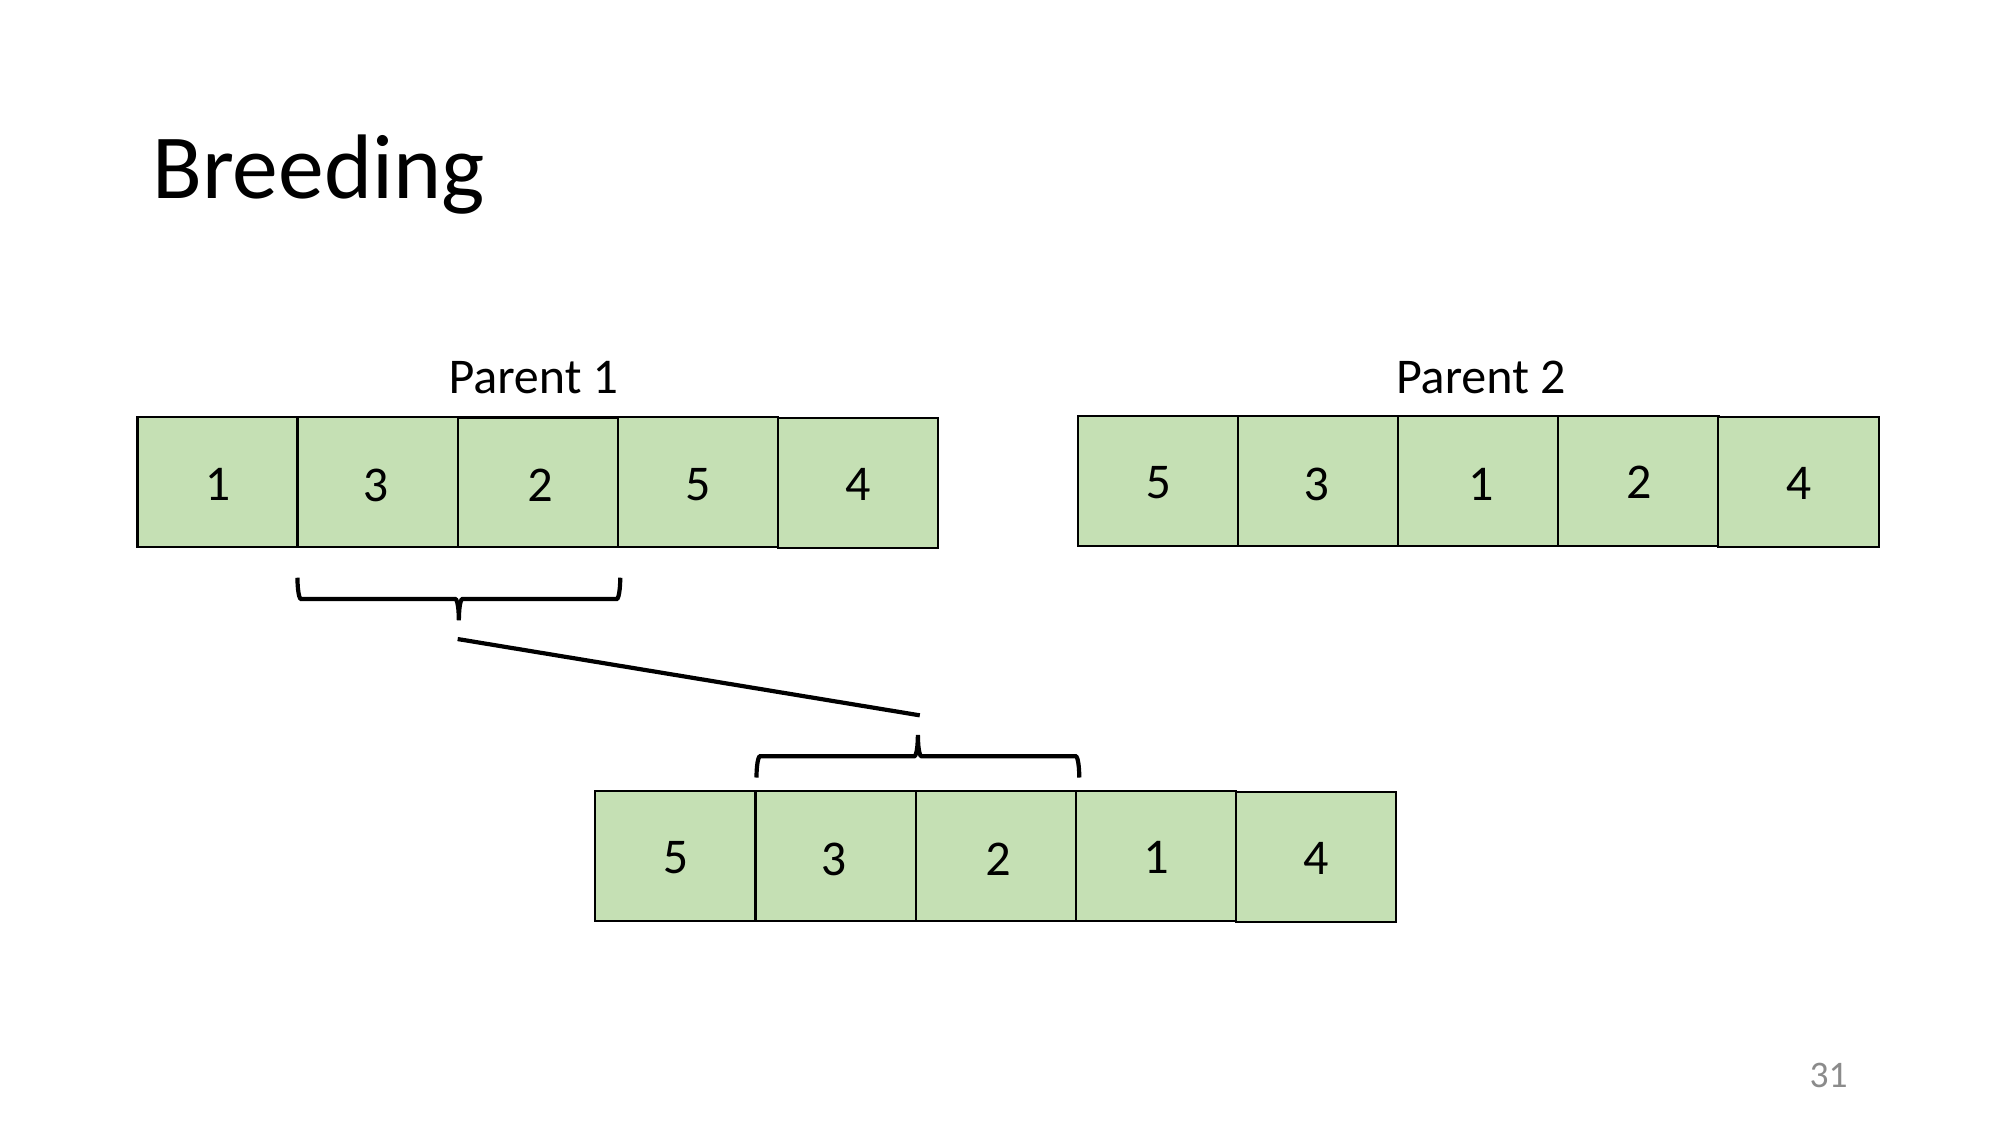

# Breeding
Parent 1
Parent 2

2
5
4
5
1
4
3
1
3
2

1
5
4
3
2
31